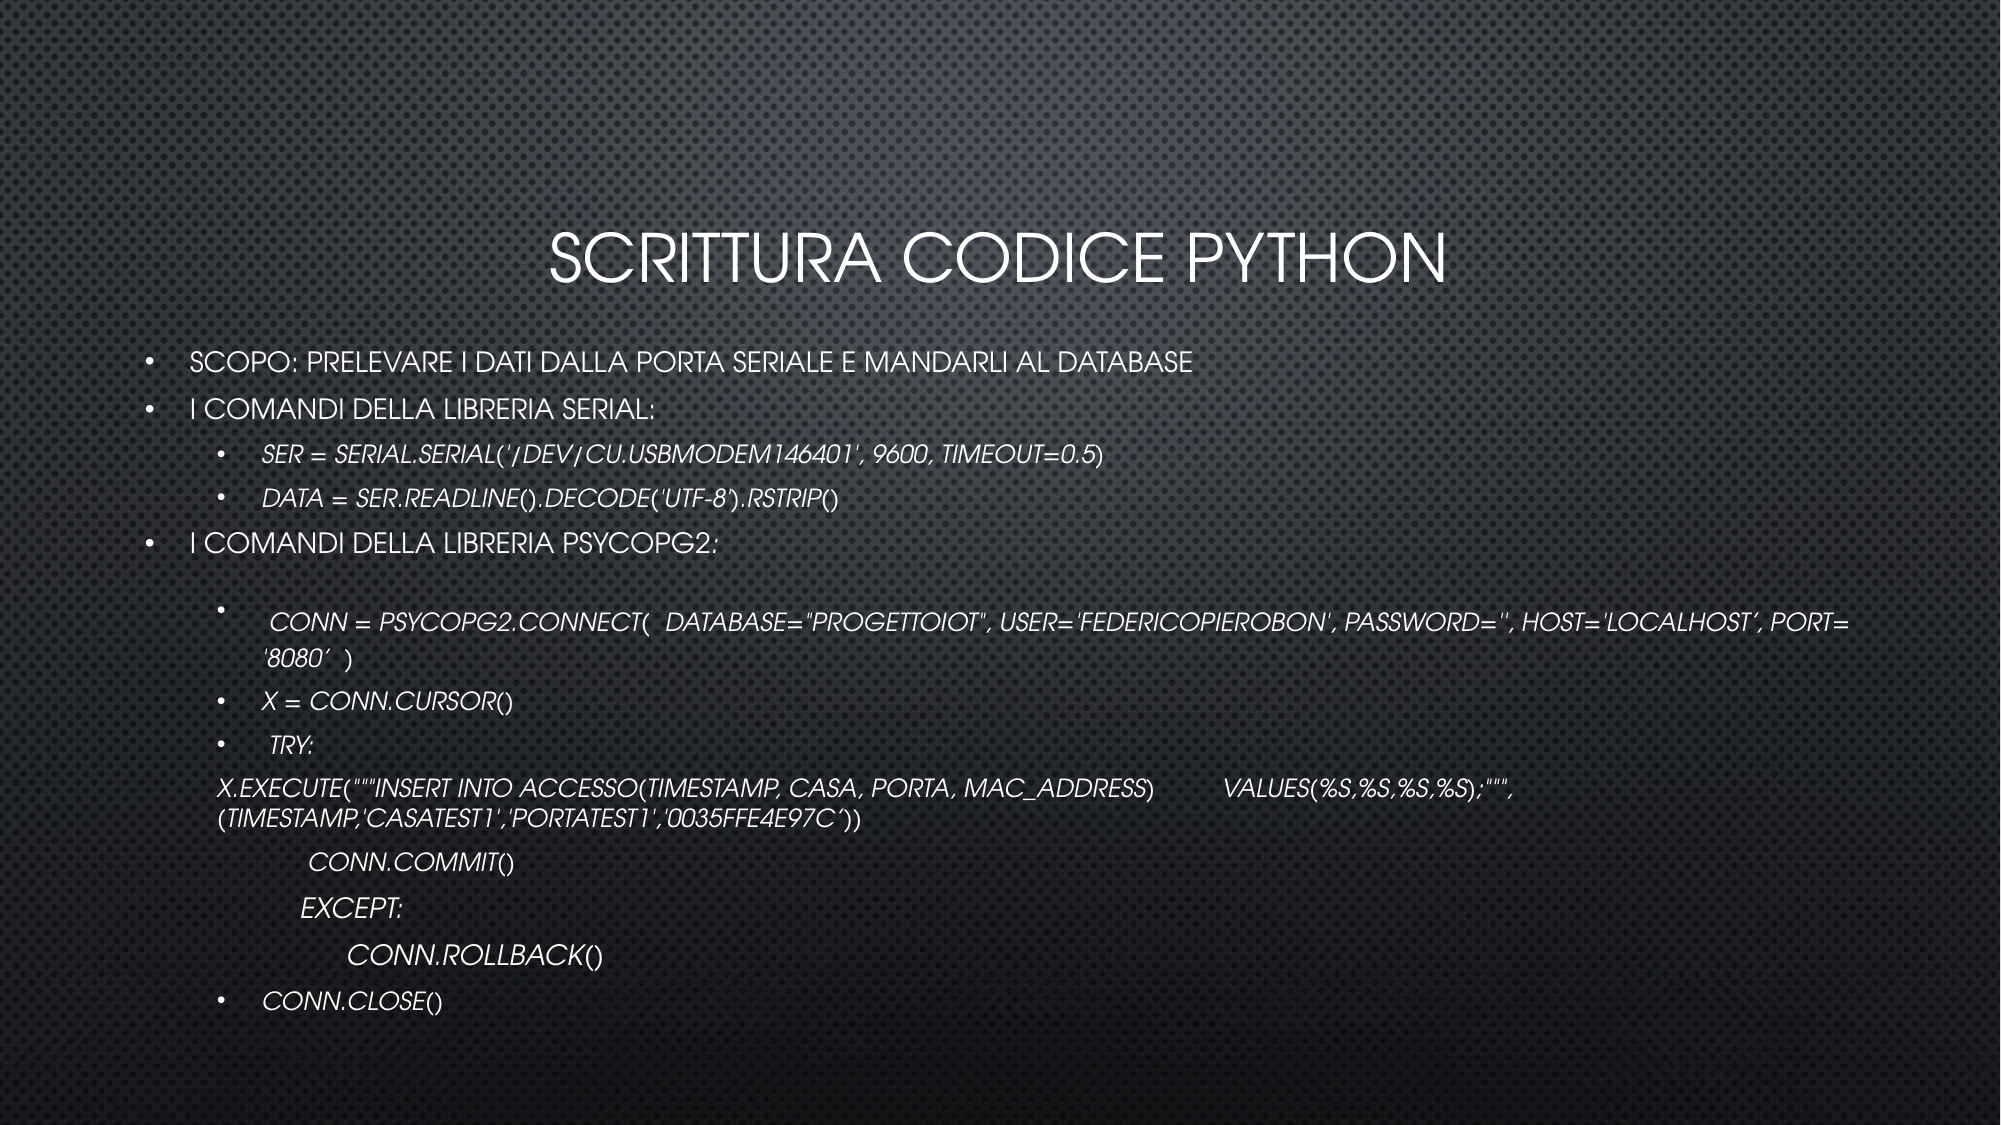

# Scrittura codice Python
Scopo: prelevare i dati dalla Porta Seriale e mandarli al Database
I comandi della libreria Serial:
ser = serial.Serial('/dev/cu.usbmodem146401', 9600, timeout=0.5)
data = ser.readline().decode('utf-8').rstrip()
I comandi della libreria psycopg2:
 conn = psycopg2.connect( database="progettoiot", user='federicopierobon', password='', host='localhost’, port= '8080’  )
x = conn.cursor()
 try:
	x.execute("""insert into accesso(timestamp, casa, porta, mac_address) 	values(%s,%s,%s,%s);""",(timestamp,'CasaTest1','PortaTest1','0035FFE4E97C’))
             conn.commit()
	       except:
	             conn.rollback()
conn.close()